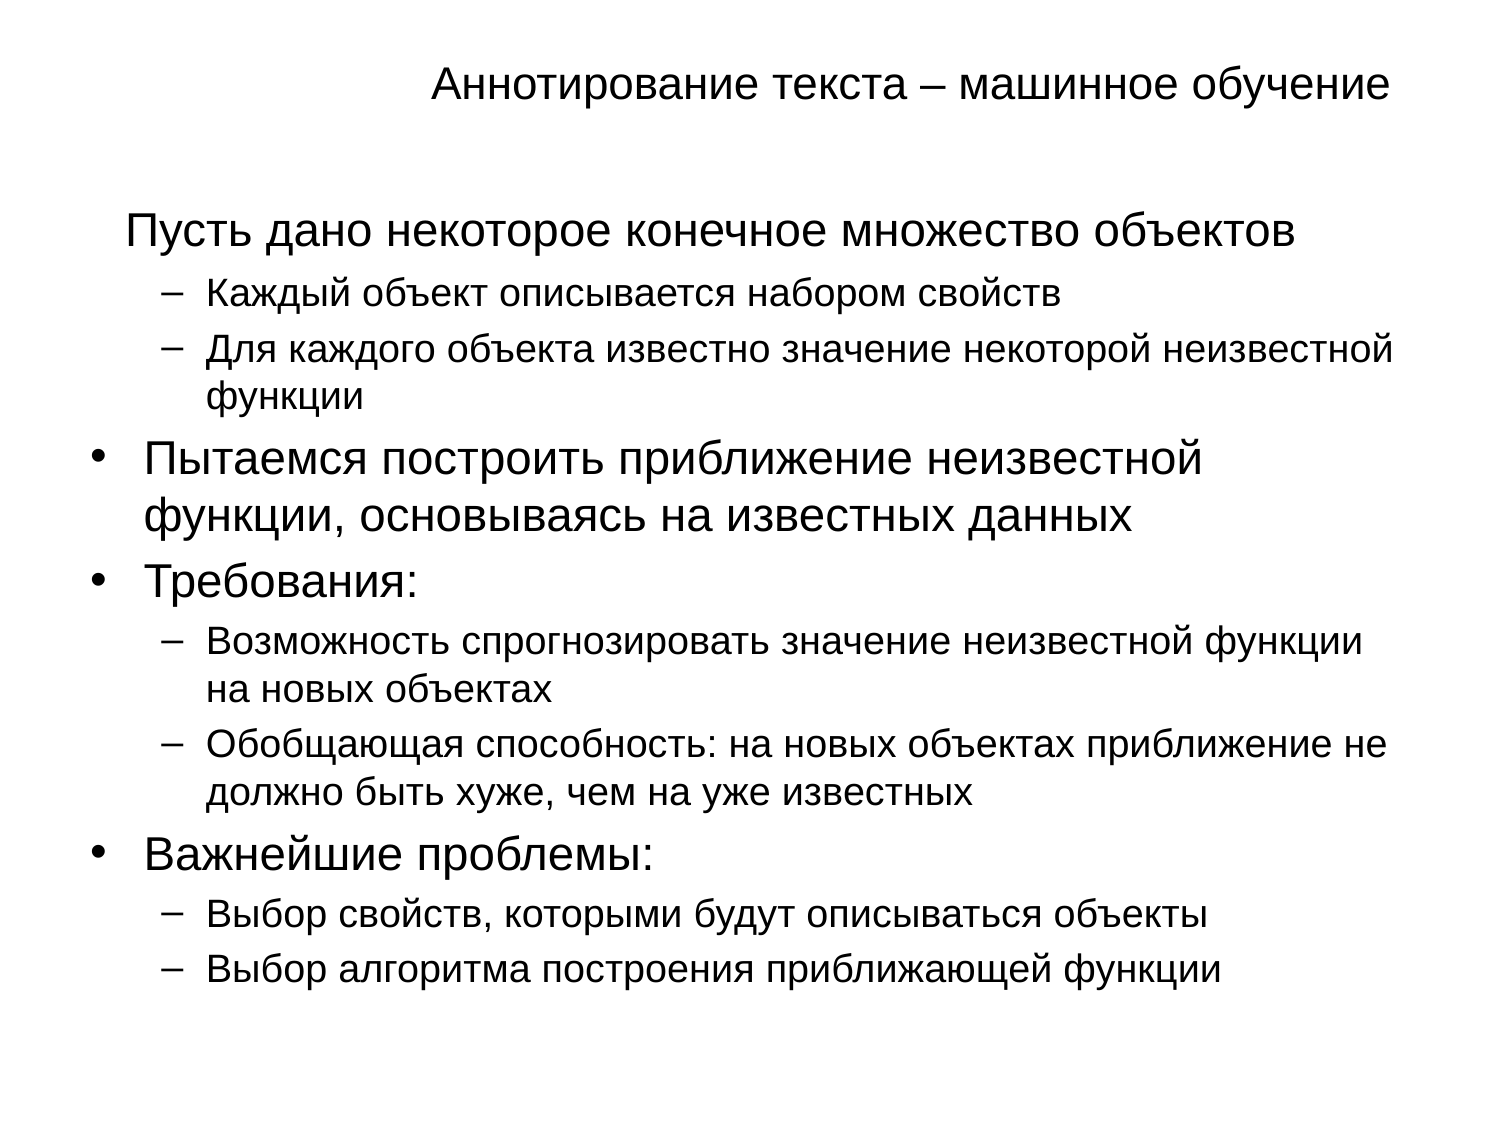

Аннотирование текста – машинное обучение
  Пусть дано некоторое конечное множество объектов
Каждый объект описывается набором свойств
Для каждого объекта известно значение некоторой неизвестной функции
Пытаемся построить приближение неизвестной функции, основываясь на известных данных
Требования:
Возможность спрогнозировать значение неизвестной функции на новых объектах
Обобщающая способность: на новых объектах приближение не должно быть хуже, чем на уже известных
Важнейшие проблемы:
Выбор свойств, которыми будут описываться объекты
Выбор алгоритма построения приближающей функции